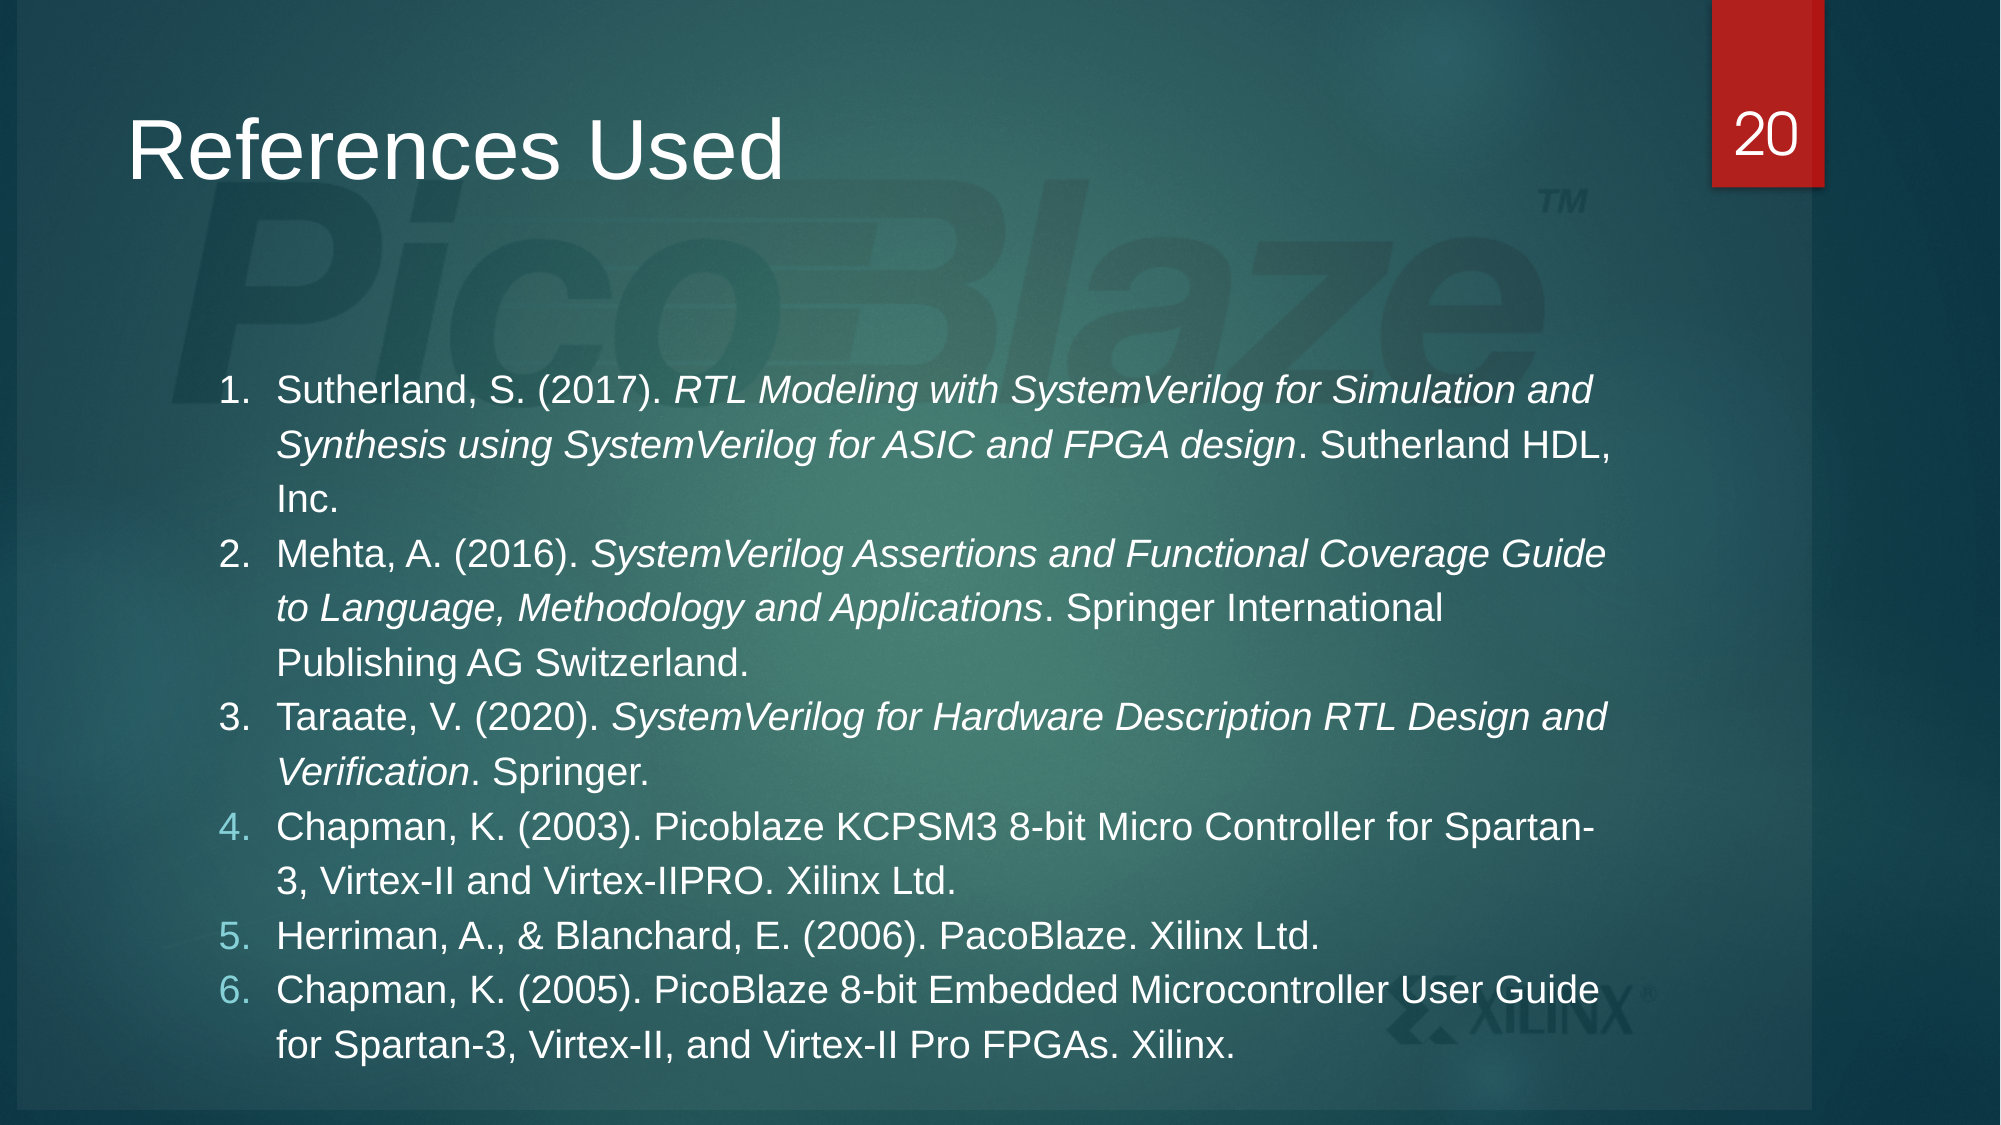

20
# References Used
Sutherland, S. (2017). RTL Modeling with SystemVerilog for Simulation and Synthesis using SystemVerilog for ASIC and FPGA design. Sutherland HDL, Inc.
Mehta, A. (2016). SystemVerilog Assertions and Functional Coverage Guide to Language, Methodology and Applications. Springer International Publishing AG Switzerland.
Taraate, V. (2020). SystemVerilog for Hardware Description RTL Design and Verification. Springer.
Chapman, K. (2003). Picoblaze KCPSM3 8-bit Micro Controller for Spartan-3, Virtex-II and Virtex-IIPRO. Xilinx Ltd.
Herriman, A., & Blanchard, E. (2006). PacoBlaze. Xilinx Ltd.
Chapman, K. (2005). PicoBlaze 8-bit Embedded Microcontroller User Guide for Spartan-3, Virtex-II, and Virtex-II Pro FPGAs. Xilinx.